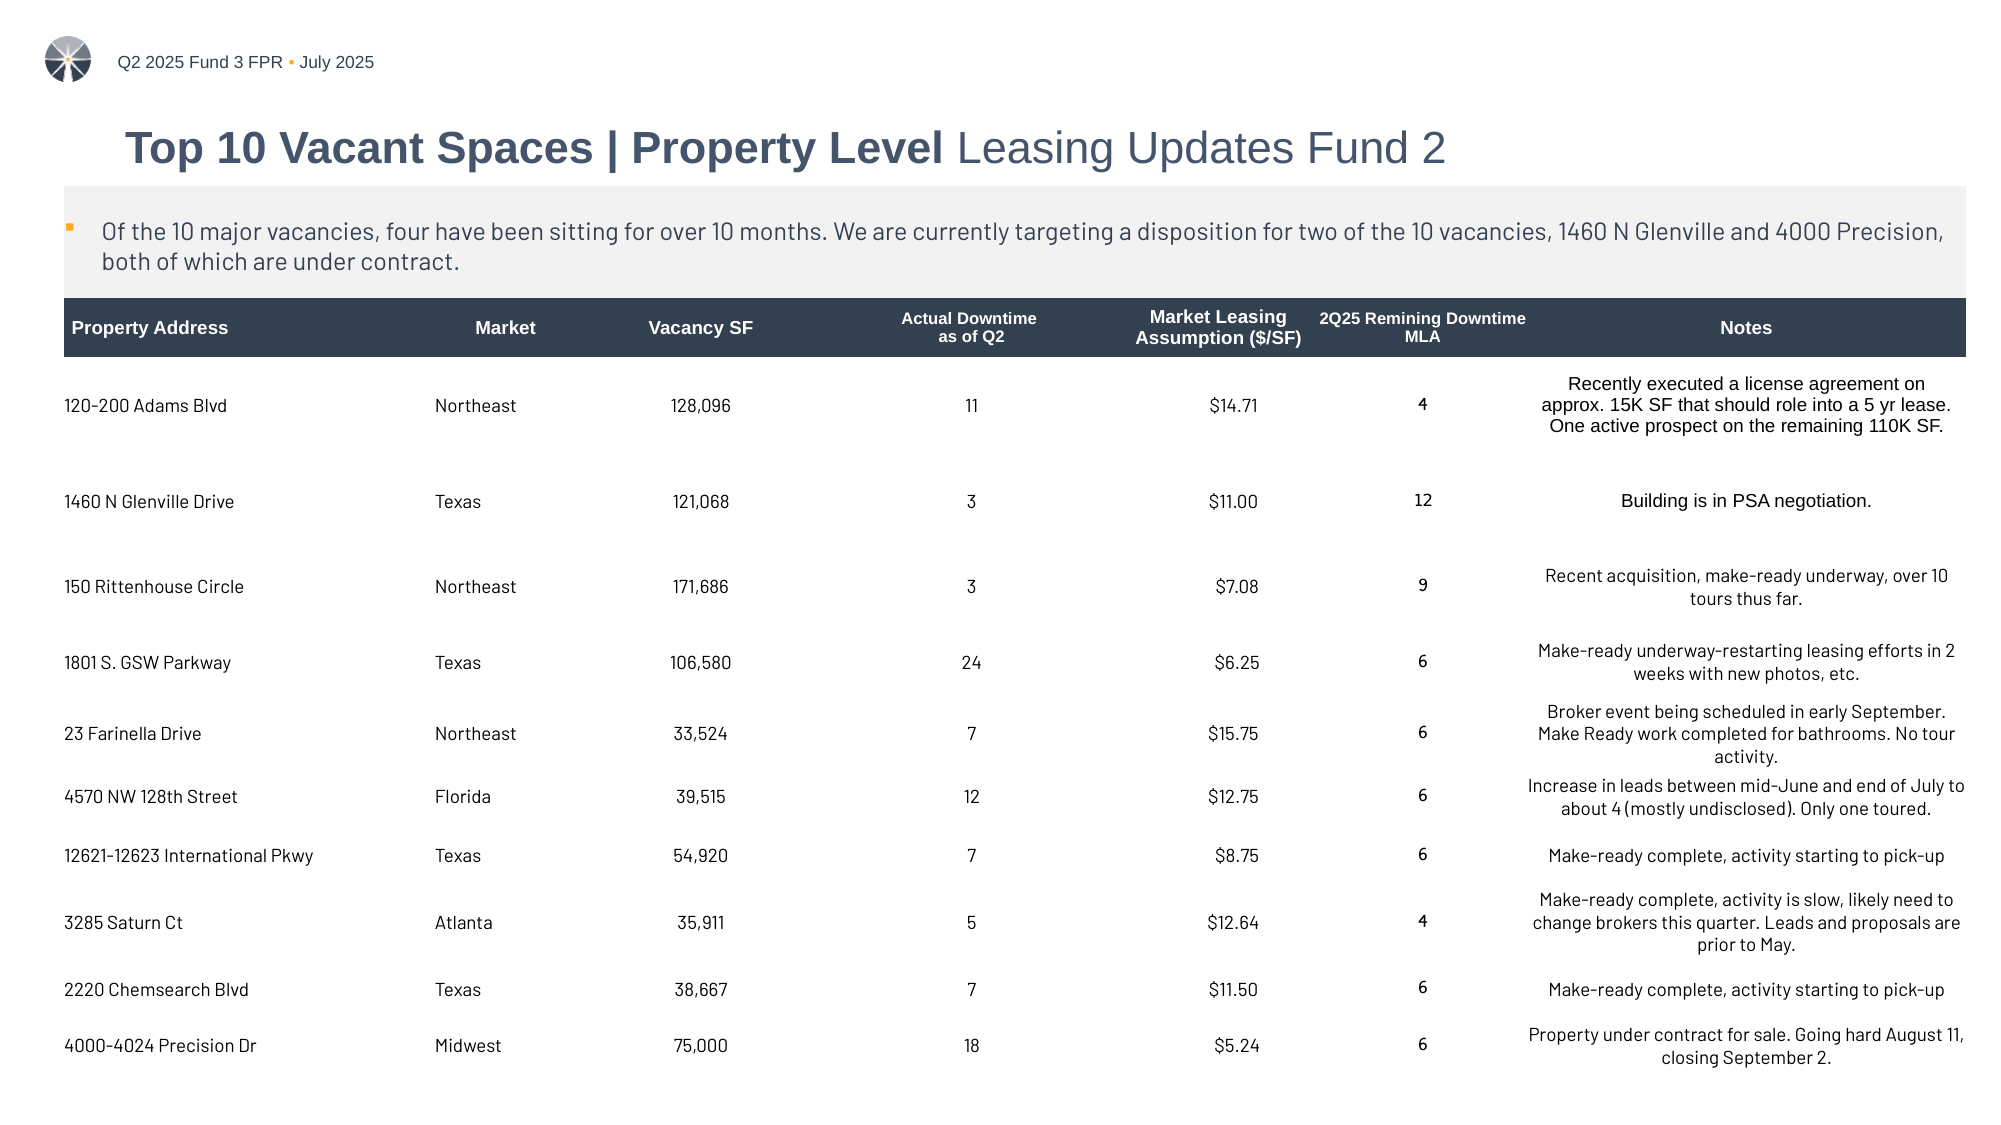

# Top 10 Vacant Spaces | Property Level Leasing Updates Fund 2

Of the 10 major vacancies, four have been sitting for over 10 months. We are currently targeting a disposition for two of the 10 vacancies, 1460 N Glenville and 4000 Precision, both of which are under contract.
| Property Address | Market | Vacancy SF | Actual Downtime as of Q2 | Market Leasing Assumption ($/SF) | 2Q25 Remining Downtime MLA | Notes |
| --- | --- | --- | --- | --- | --- | --- |
| 120-200 Adams Blvd | Northeast | 128,096 | 11 | $14.71 | 4 | Recently executed a license agreement on approx. 15K SF that should role into a 5 yr lease. One active prospect on the remaining 110K SF. |
| 1460 N Glenville Drive | Texas | 121,068 | 3 | $11.00 | 12 | Building is in PSA negotiation. |
| 150 Rittenhouse Circle | Northeast | 171,686 | 3 | $7.08 | 9 | Recent acquisition, make-ready underway, over 10 tours thus far. |
| 1801 S. GSW Parkway | Texas | 106,580 | 24 | $6.25 | 6 | Make-ready underway-restarting leasing efforts in 2 weeks with new photos, etc. |
| 23 Farinella Drive | Northeast | 33,524 | 7 | $15.75 | 6 | Broker event being scheduled in early September. Make Ready work completed for bathrooms. No tour activity. |
| 4570 NW 128th Street | Florida | 39,515 | 12 | $12.75 | 6 | Increase in leads between mid-June and end of July to about 4 (mostly undisclosed). Only one toured. |
| 12621-12623 International Pkwy | Texas | 54,920 | 7 | $8.75 | 6 | Make-ready complete, activity starting to pick-up |
| 3285 Saturn Ct | Atlanta | 35,911 | 5 | $12.64 | 4 | Make-ready complete, activity is slow, likely need to change brokers this quarter. Leads and proposals are prior to May. |
| 2220 Chemsearch Blvd | Texas | 38,667 | 7 | $11.50 | 6 | Make-ready complete, activity starting to pick-up |
| 4000-4024 Precision Dr | Midwest | 75,000 | 18 | $5.24 | 6 | Property under contract for sale. Going hard August 11, closing September 2. |